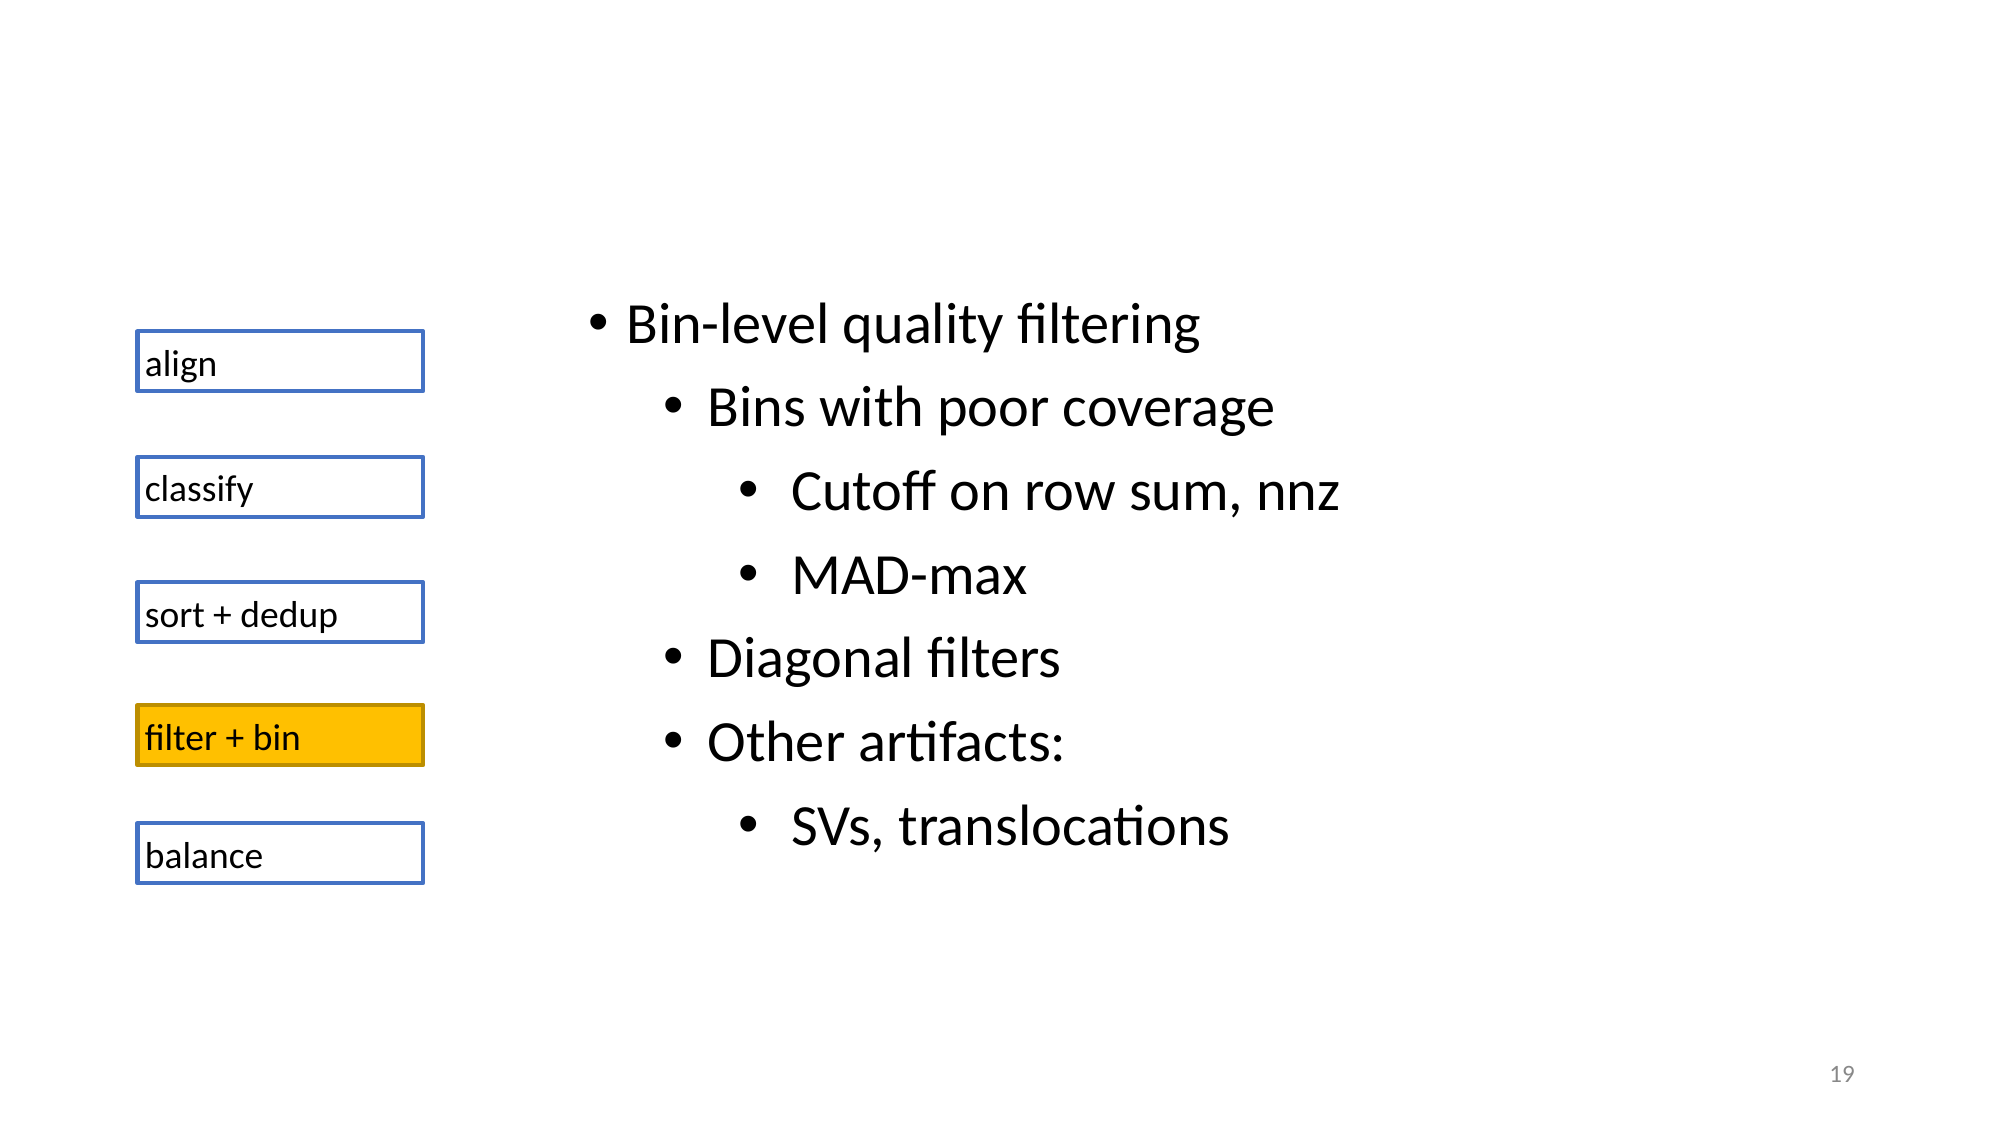

19
Bin-level quality filtering
Bins with poor coverage
Cutoff on row sum, nnz
MAD-max
Diagonal filters
Other artifacts:
SVs, translocations
align
classify
sort + dedup
filter + bin
balance